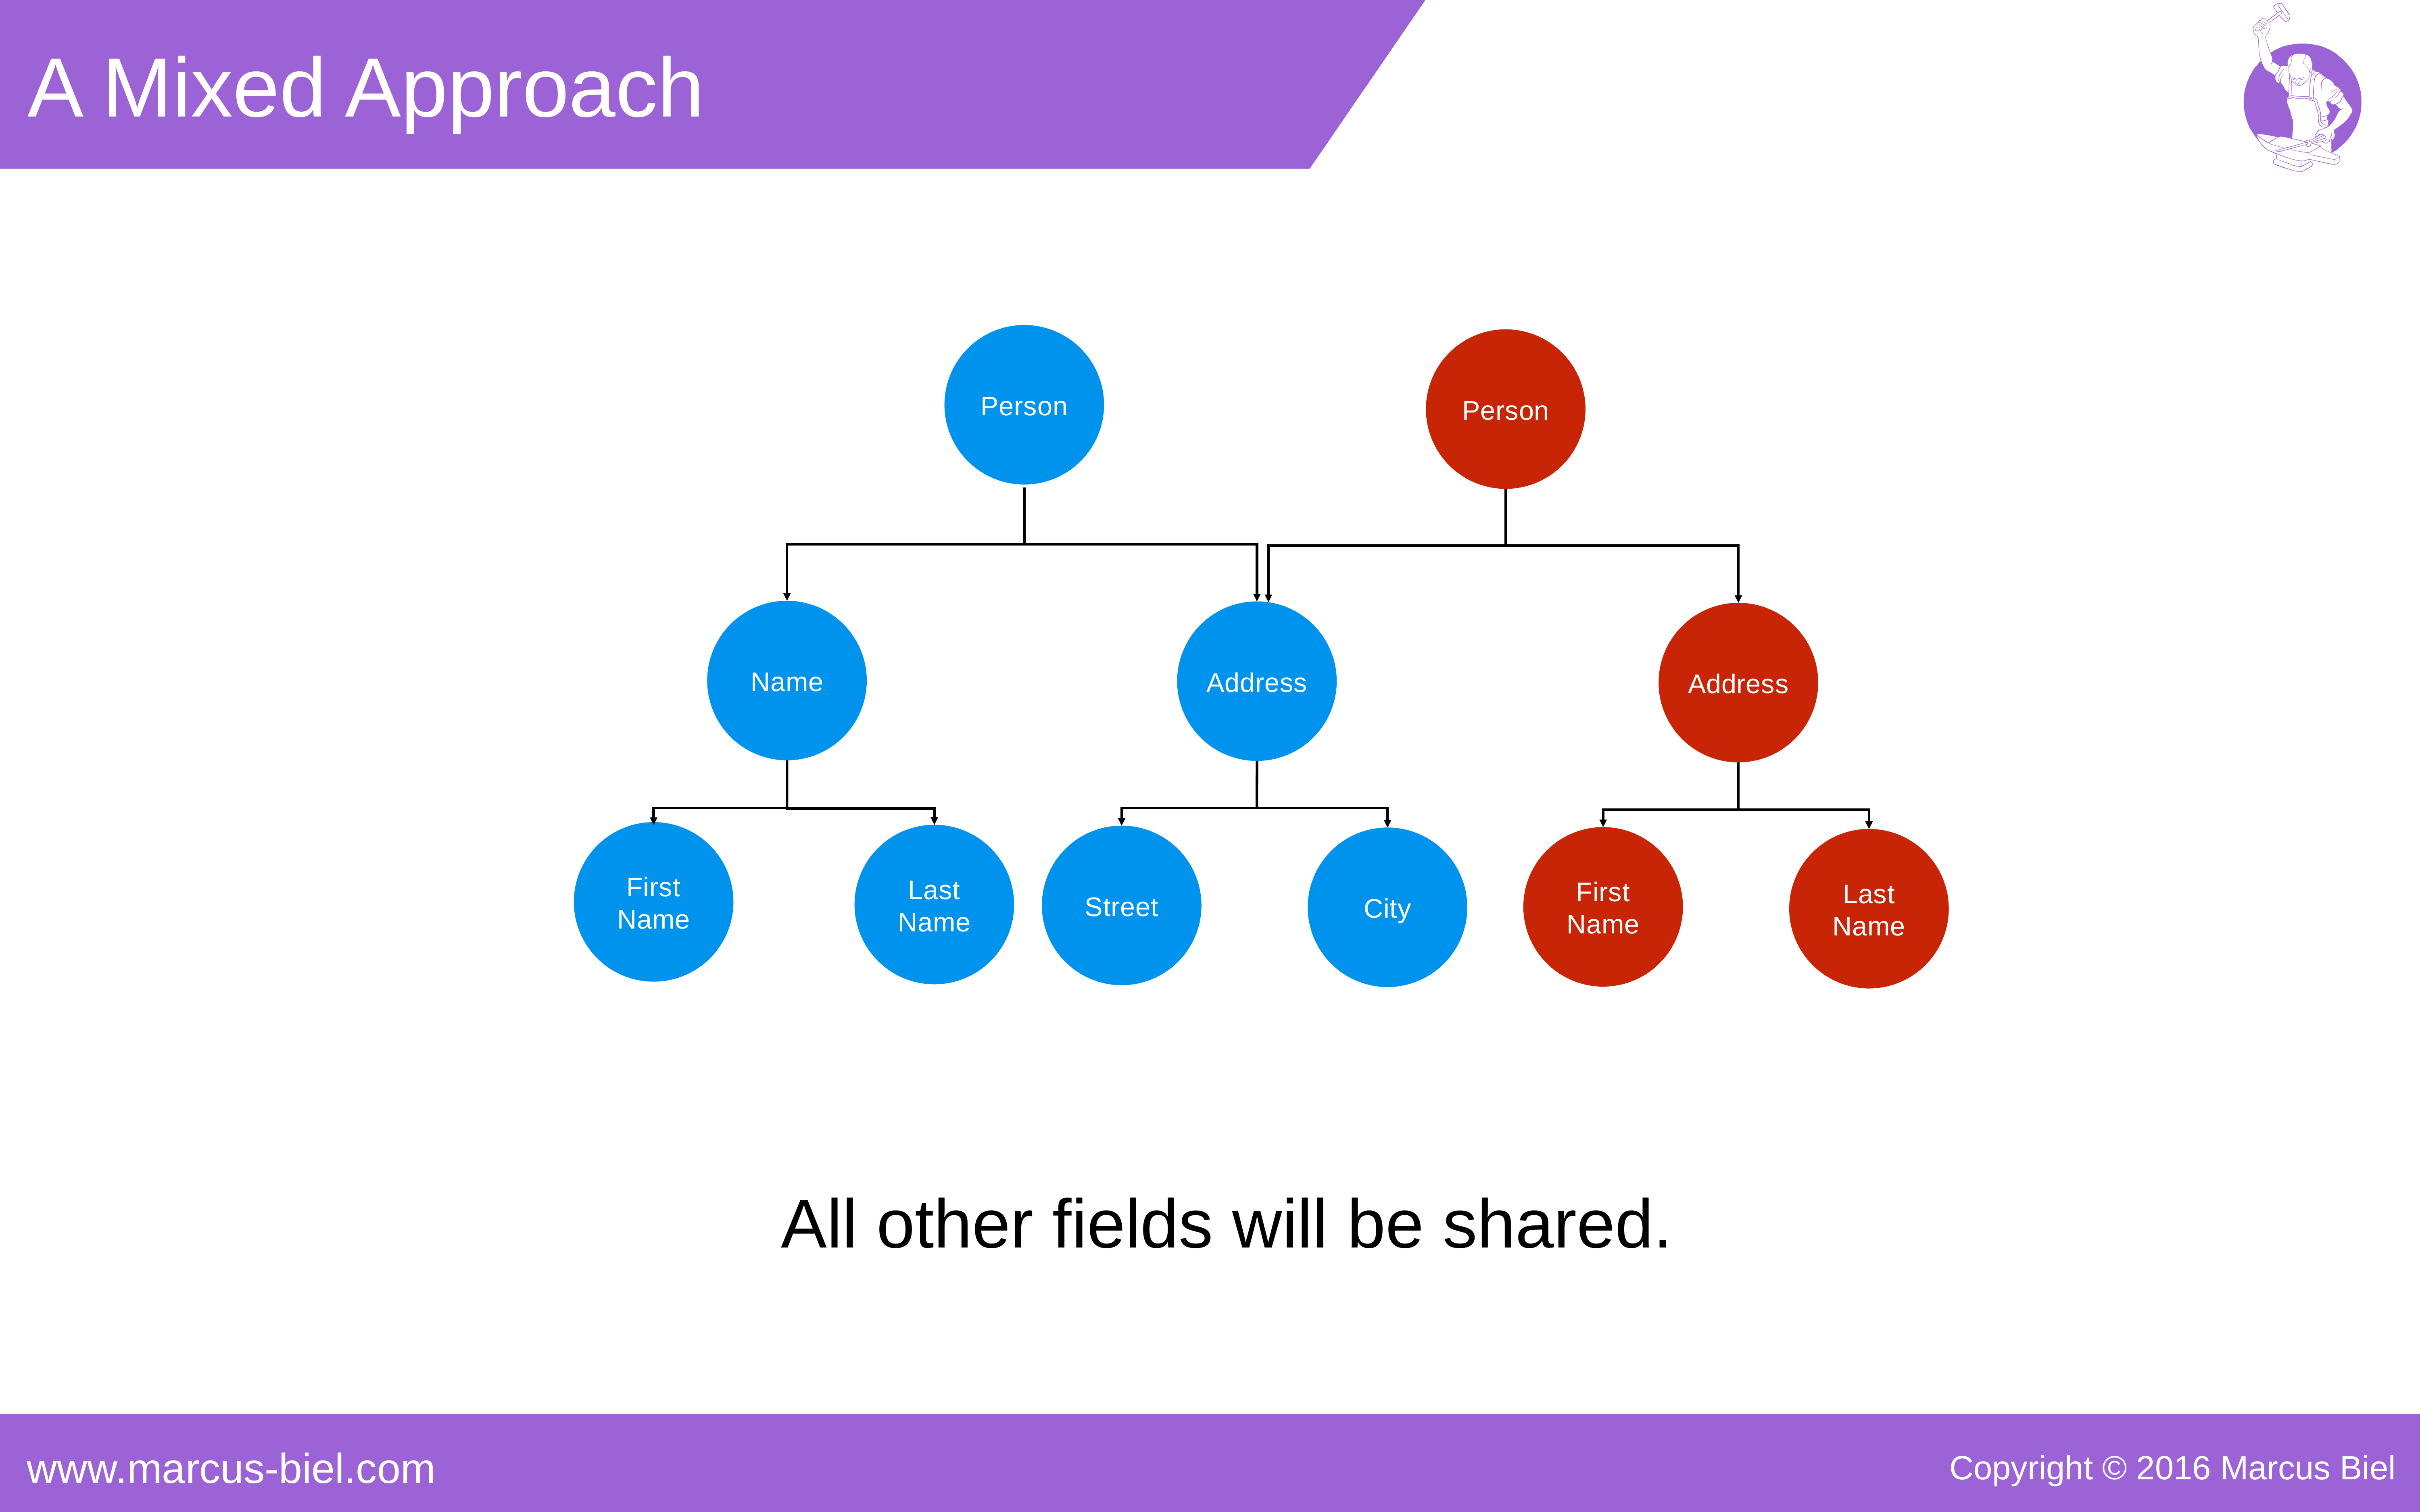

A Mixed Approach
Person
Person
Name
Address
Address
First Name
Last Name
Street
First Name
City
Last Name
All other fields will be shared.